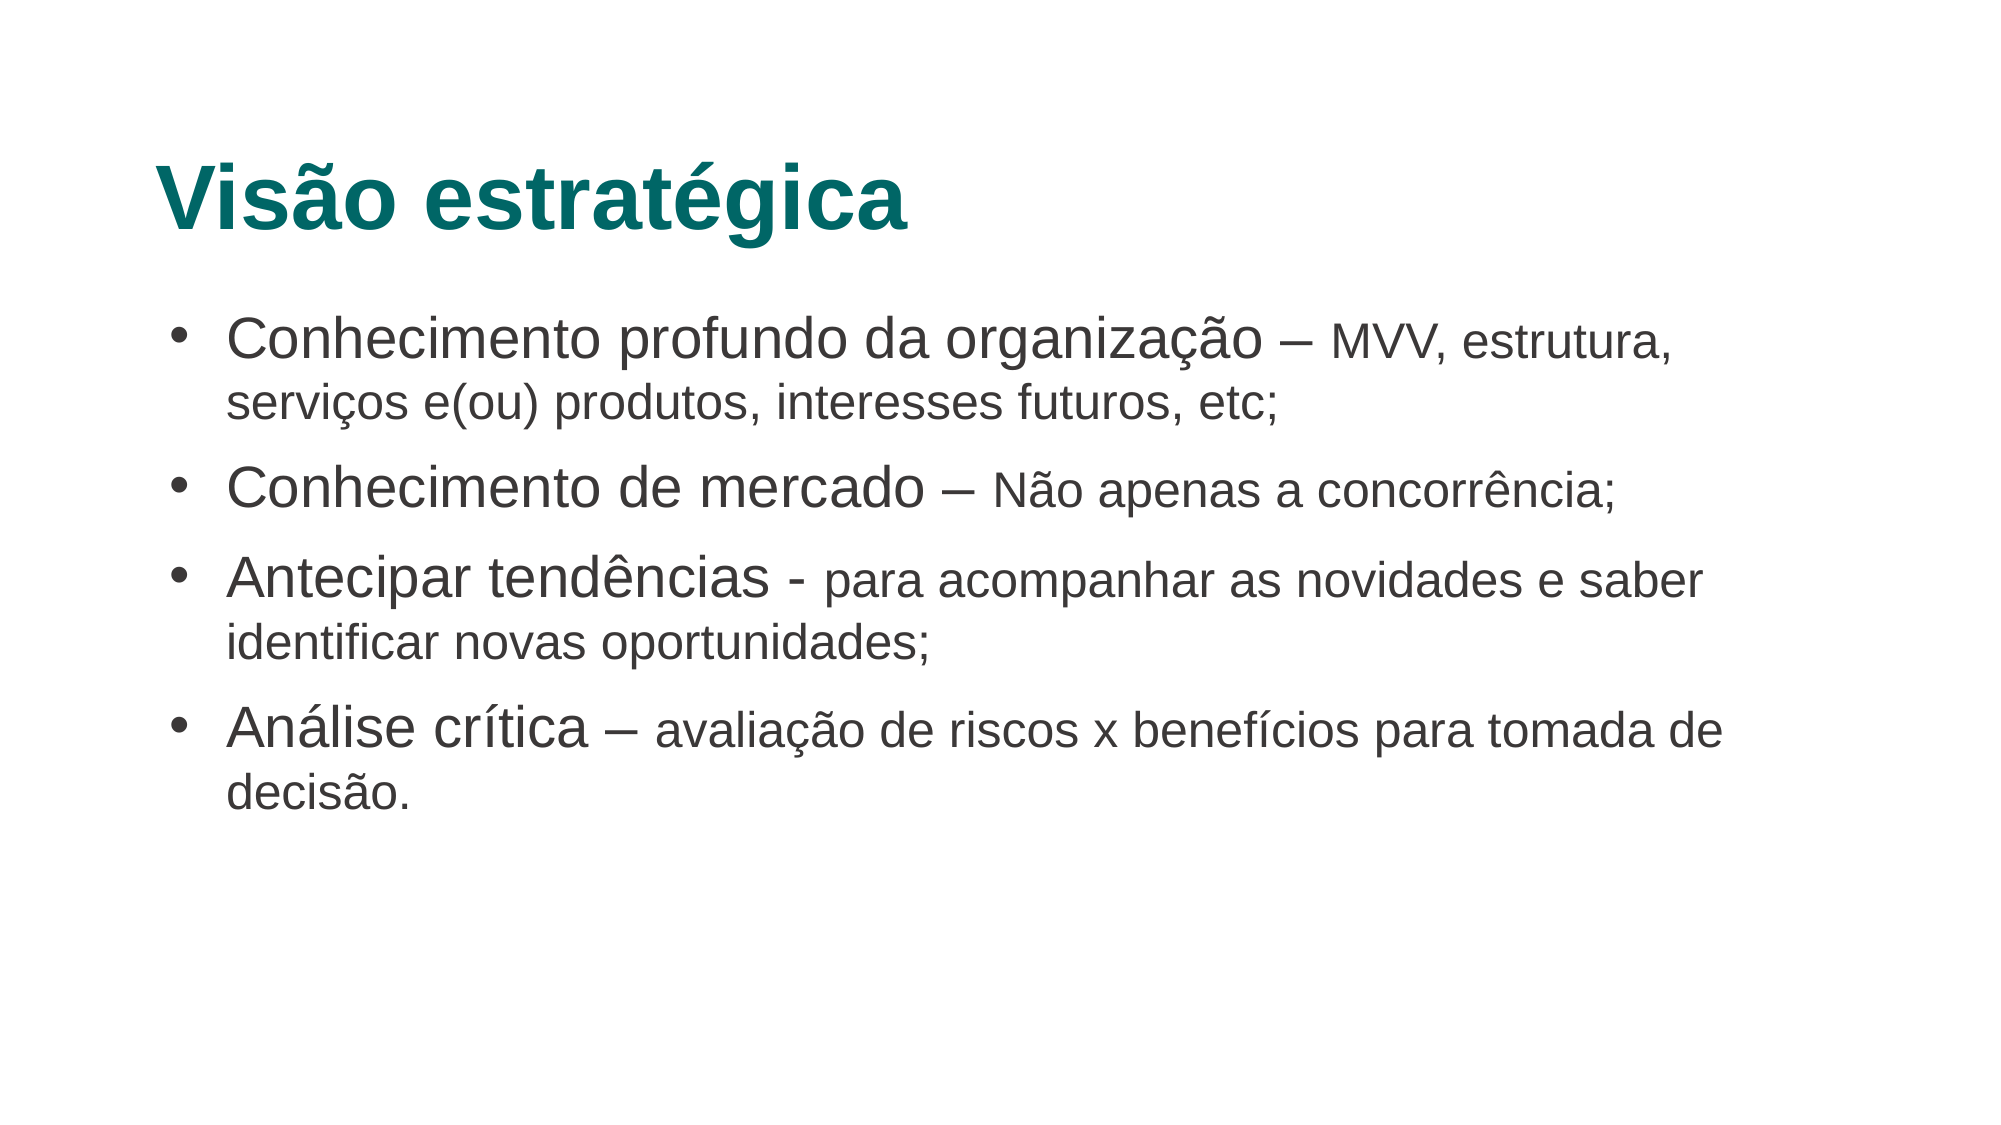

Visão estratégica
Conhecimento profundo da organização – MVV, estrutura, serviços e(ou) produtos, interesses futuros, etc;

Conhecimento de mercado – Não apenas a concorrência;

Antecipar tendências - para acompanhar as novidades e saber identificar novas oportunidades;

Análise crítica – avaliação de riscos x benefícios para tomada de decisão.